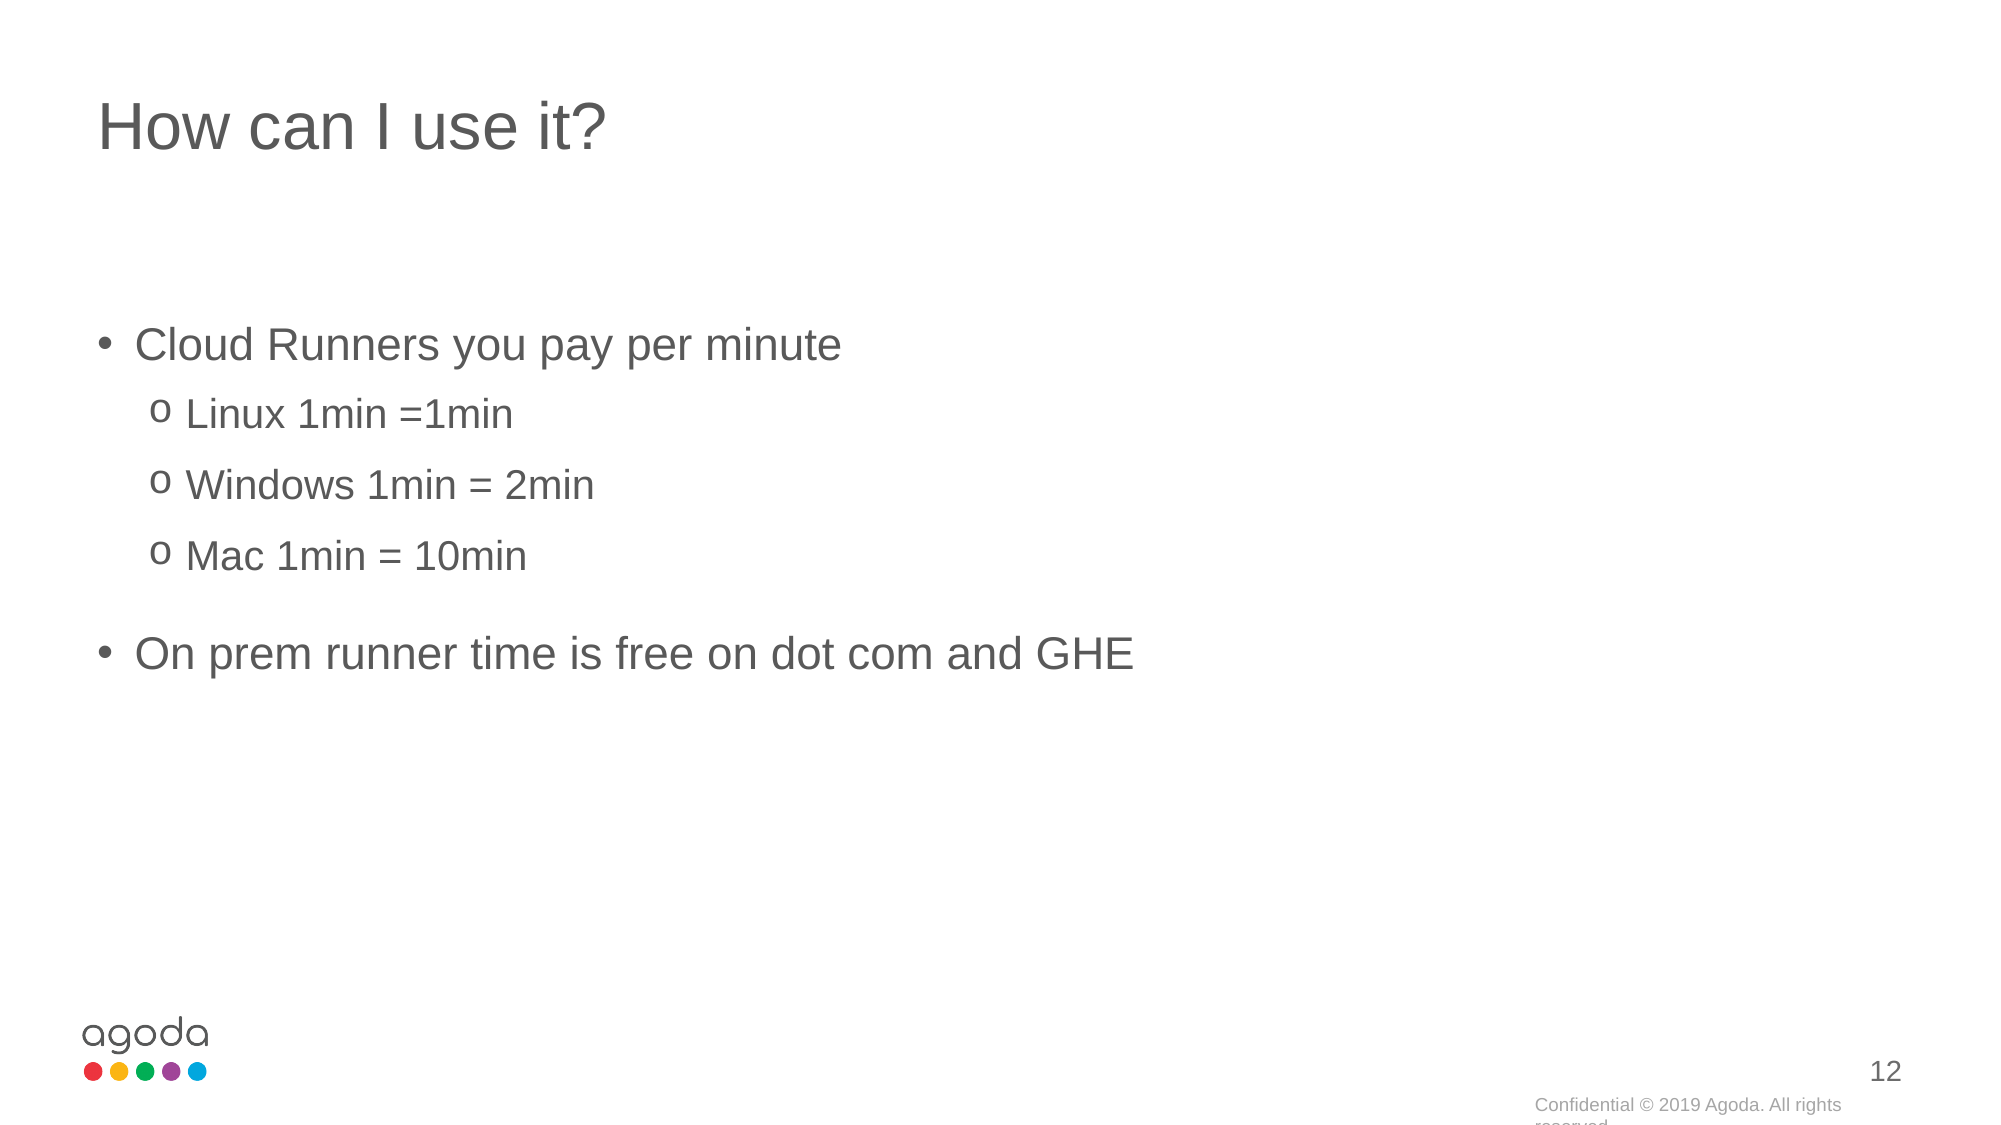

# How can I use it?
Cloud Runners you pay per minute
Linux 1min =1min
Windows 1min = 2min
Mac 1min = 10min
On prem runner time is free on dot com and GHE
12